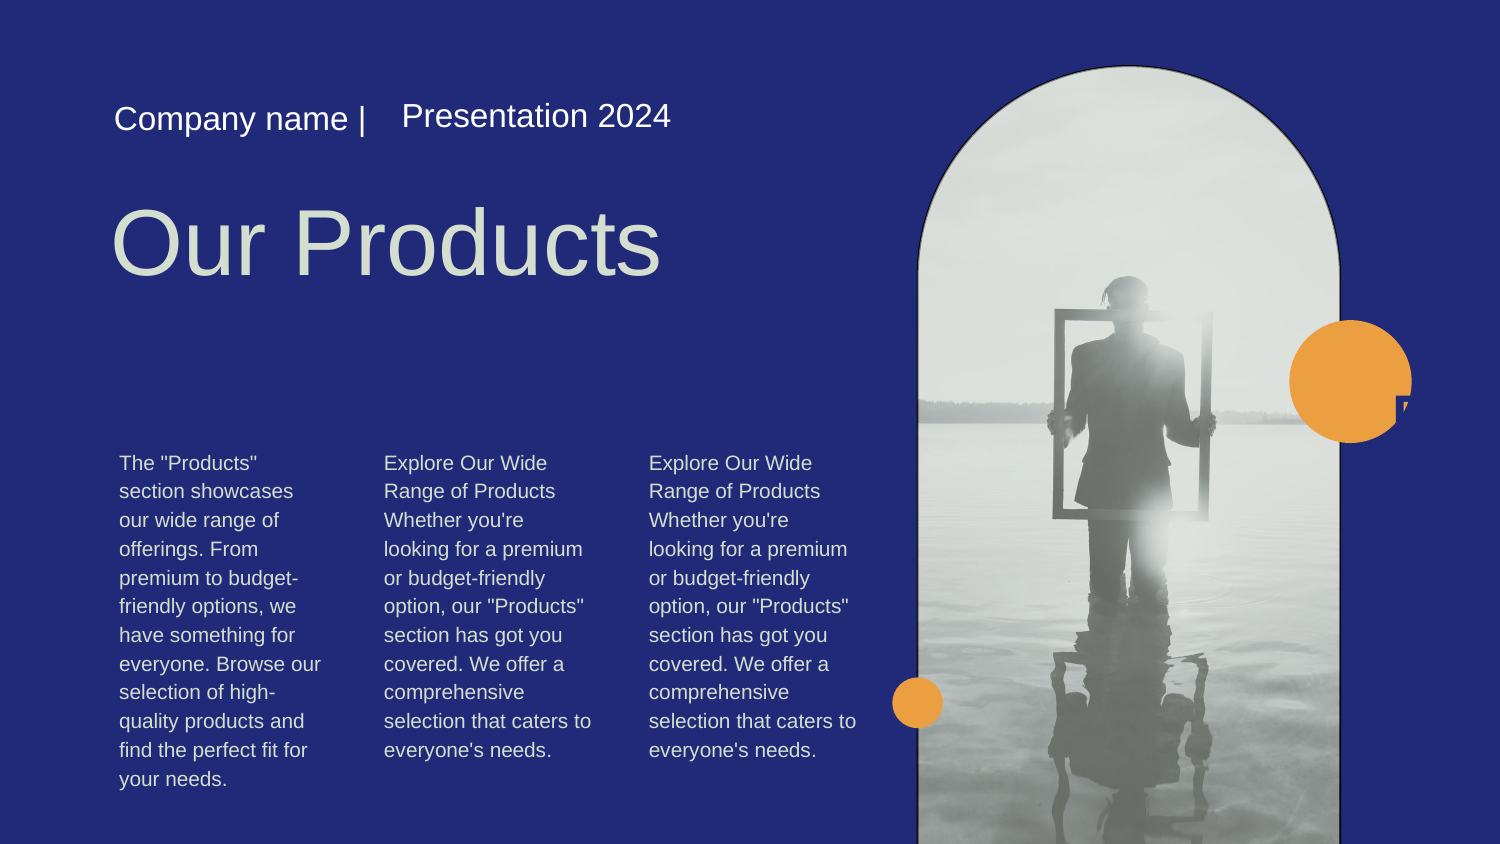

Presentation 2024
Company name |
Our Products

P

The "Products" section showcases our wide range of offerings. From premium to budget-friendly options, we have something for everyone. Browse our selection of high-quality products and find the perfect fit for your needs.
Explore Our Wide Range of Products
Whether you're looking for a premium or budget-friendly option, our "Products" section has got you covered. We offer a comprehensive selection that caters to everyone's needs.
Explore Our Wide Range of Products
Whether you're looking for a premium or budget-friendly option, our "Products" section has got you covered. We offer a comprehensive selection that caters to everyone's needs.